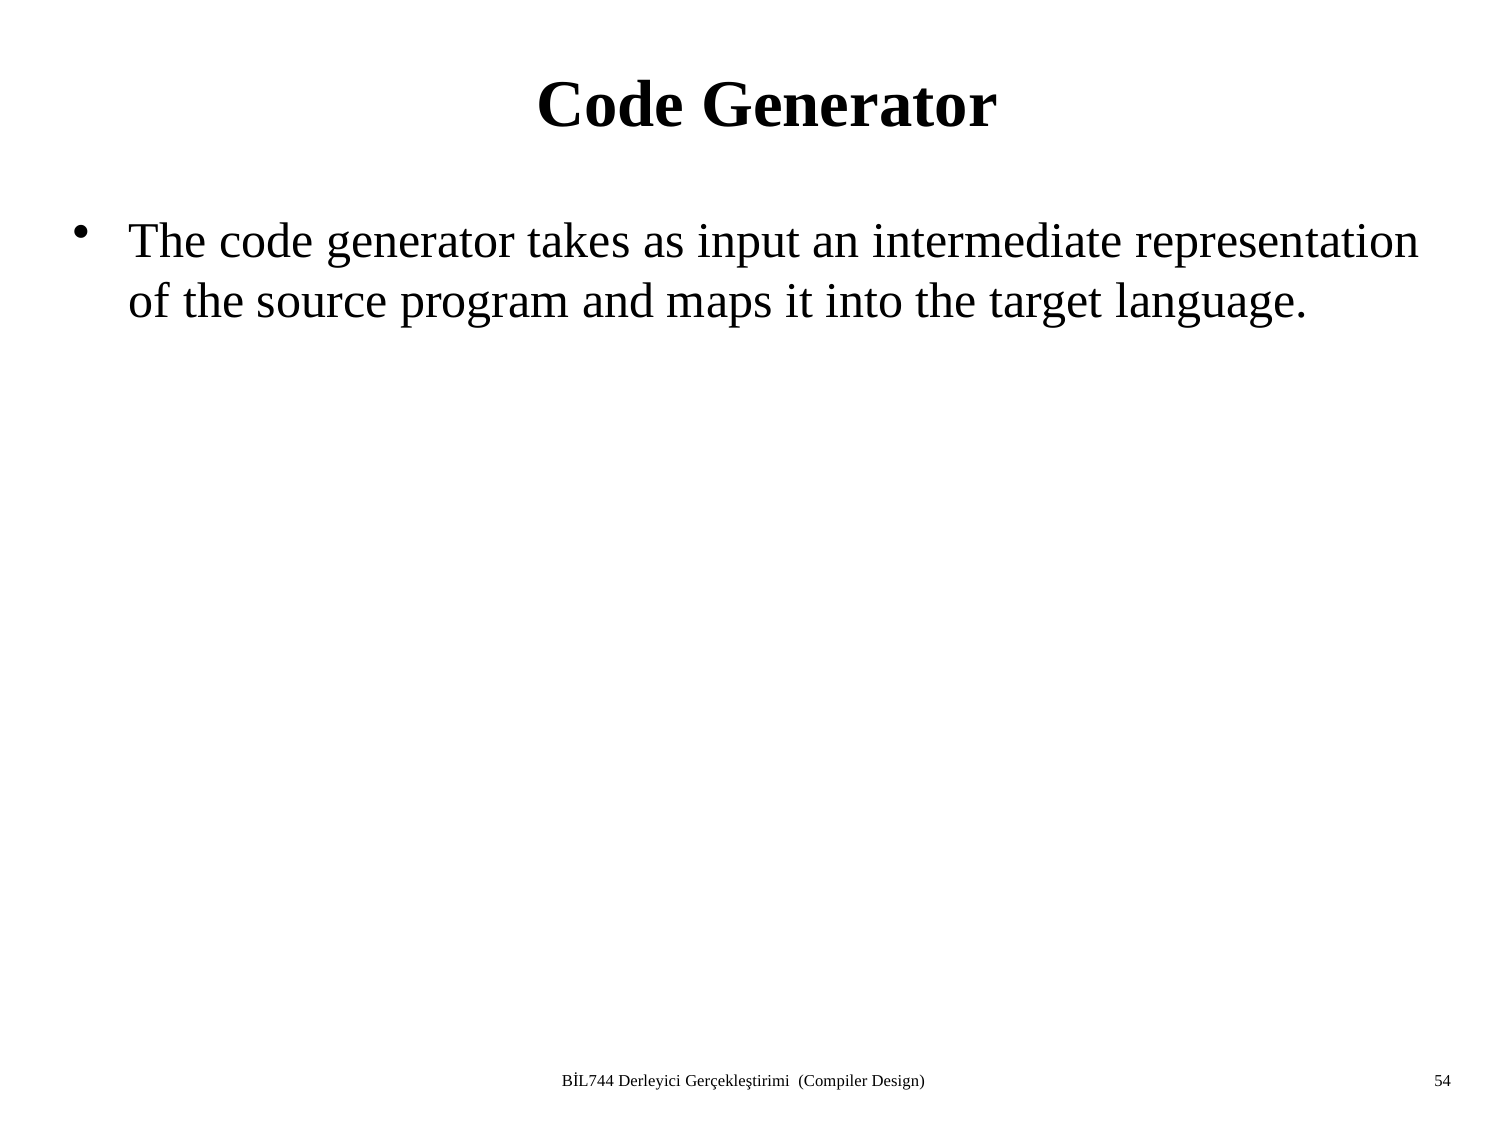

# Code Generator

The code generator takes as input an intermediate representation of the source program and maps it into the target language.
BİL744 Derleyici Gerçekleştirimi  (Compiler Design)
54